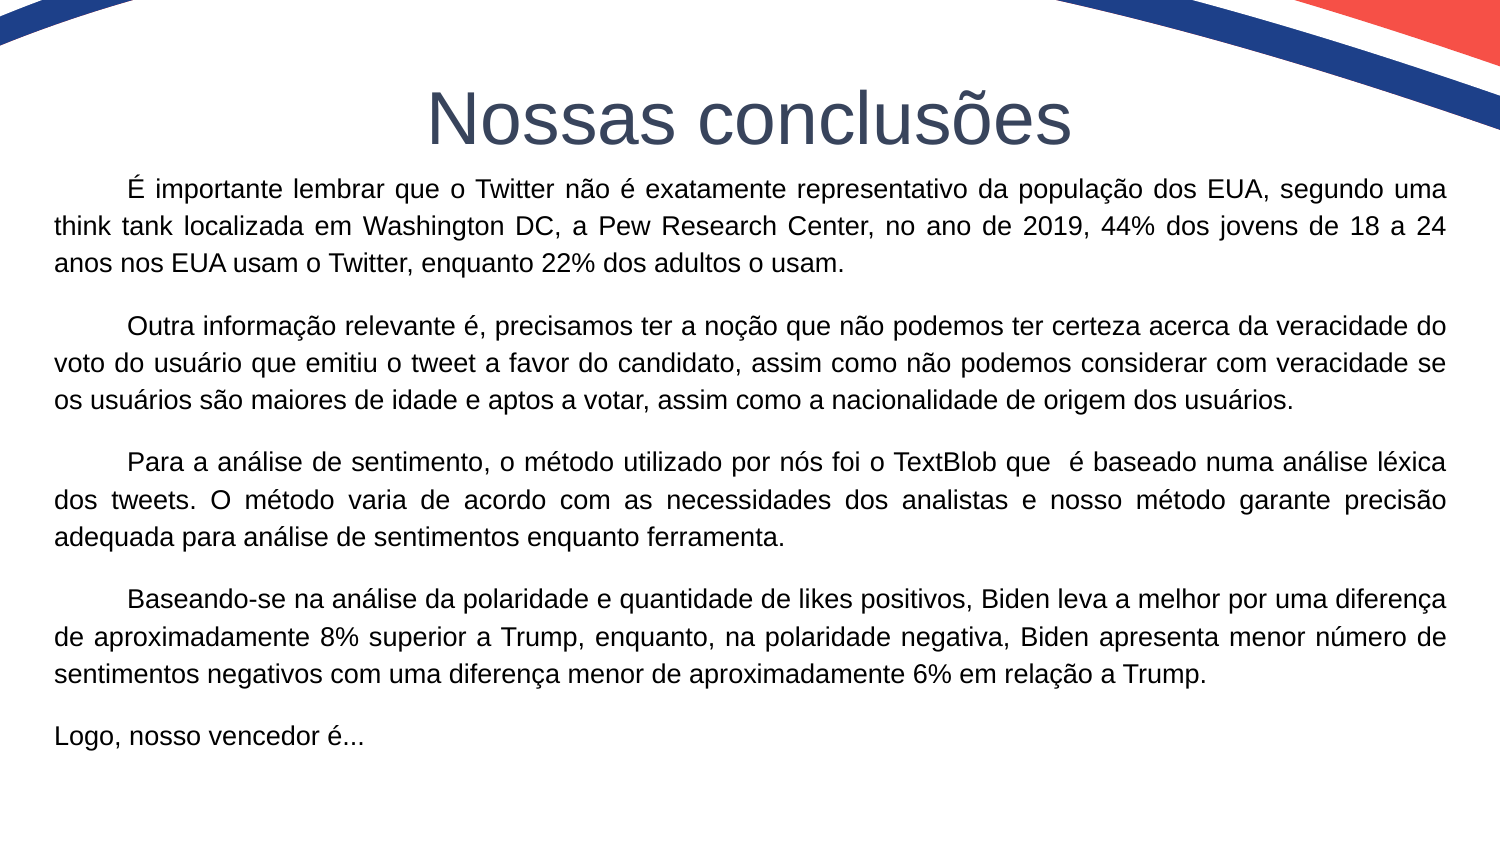

# Nossas conclusões
É importante lembrar que o Twitter não é exatamente representativo da população dos EUA, segundo uma think tank localizada em Washington DC, a Pew Research Center, no ano de 2019, 44% dos jovens de 18 a 24 anos nos EUA usam o Twitter, enquanto 22% dos adultos o usam.
Outra informação relevante é, precisamos ter a noção que não podemos ter certeza acerca da veracidade do voto do usuário que emitiu o tweet a favor do candidato, assim como não podemos considerar com veracidade se os usuários são maiores de idade e aptos a votar, assim como a nacionalidade de origem dos usuários.
Para a análise de sentimento, o método utilizado por nós foi o TextBlob que  é baseado numa análise léxica dos tweets. O método varia de acordo com as necessidades dos analistas e nosso método garante precisão adequada para análise de sentimentos enquanto ferramenta.
Baseando-se na análise da polaridade e quantidade de likes positivos, Biden leva a melhor por uma diferença de aproximadamente 8% superior a Trump, enquanto, na polaridade negativa, Biden apresenta menor número de sentimentos negativos com uma diferença menor de aproximadamente 6% em relação a Trump.
Logo, nosso vencedor é...